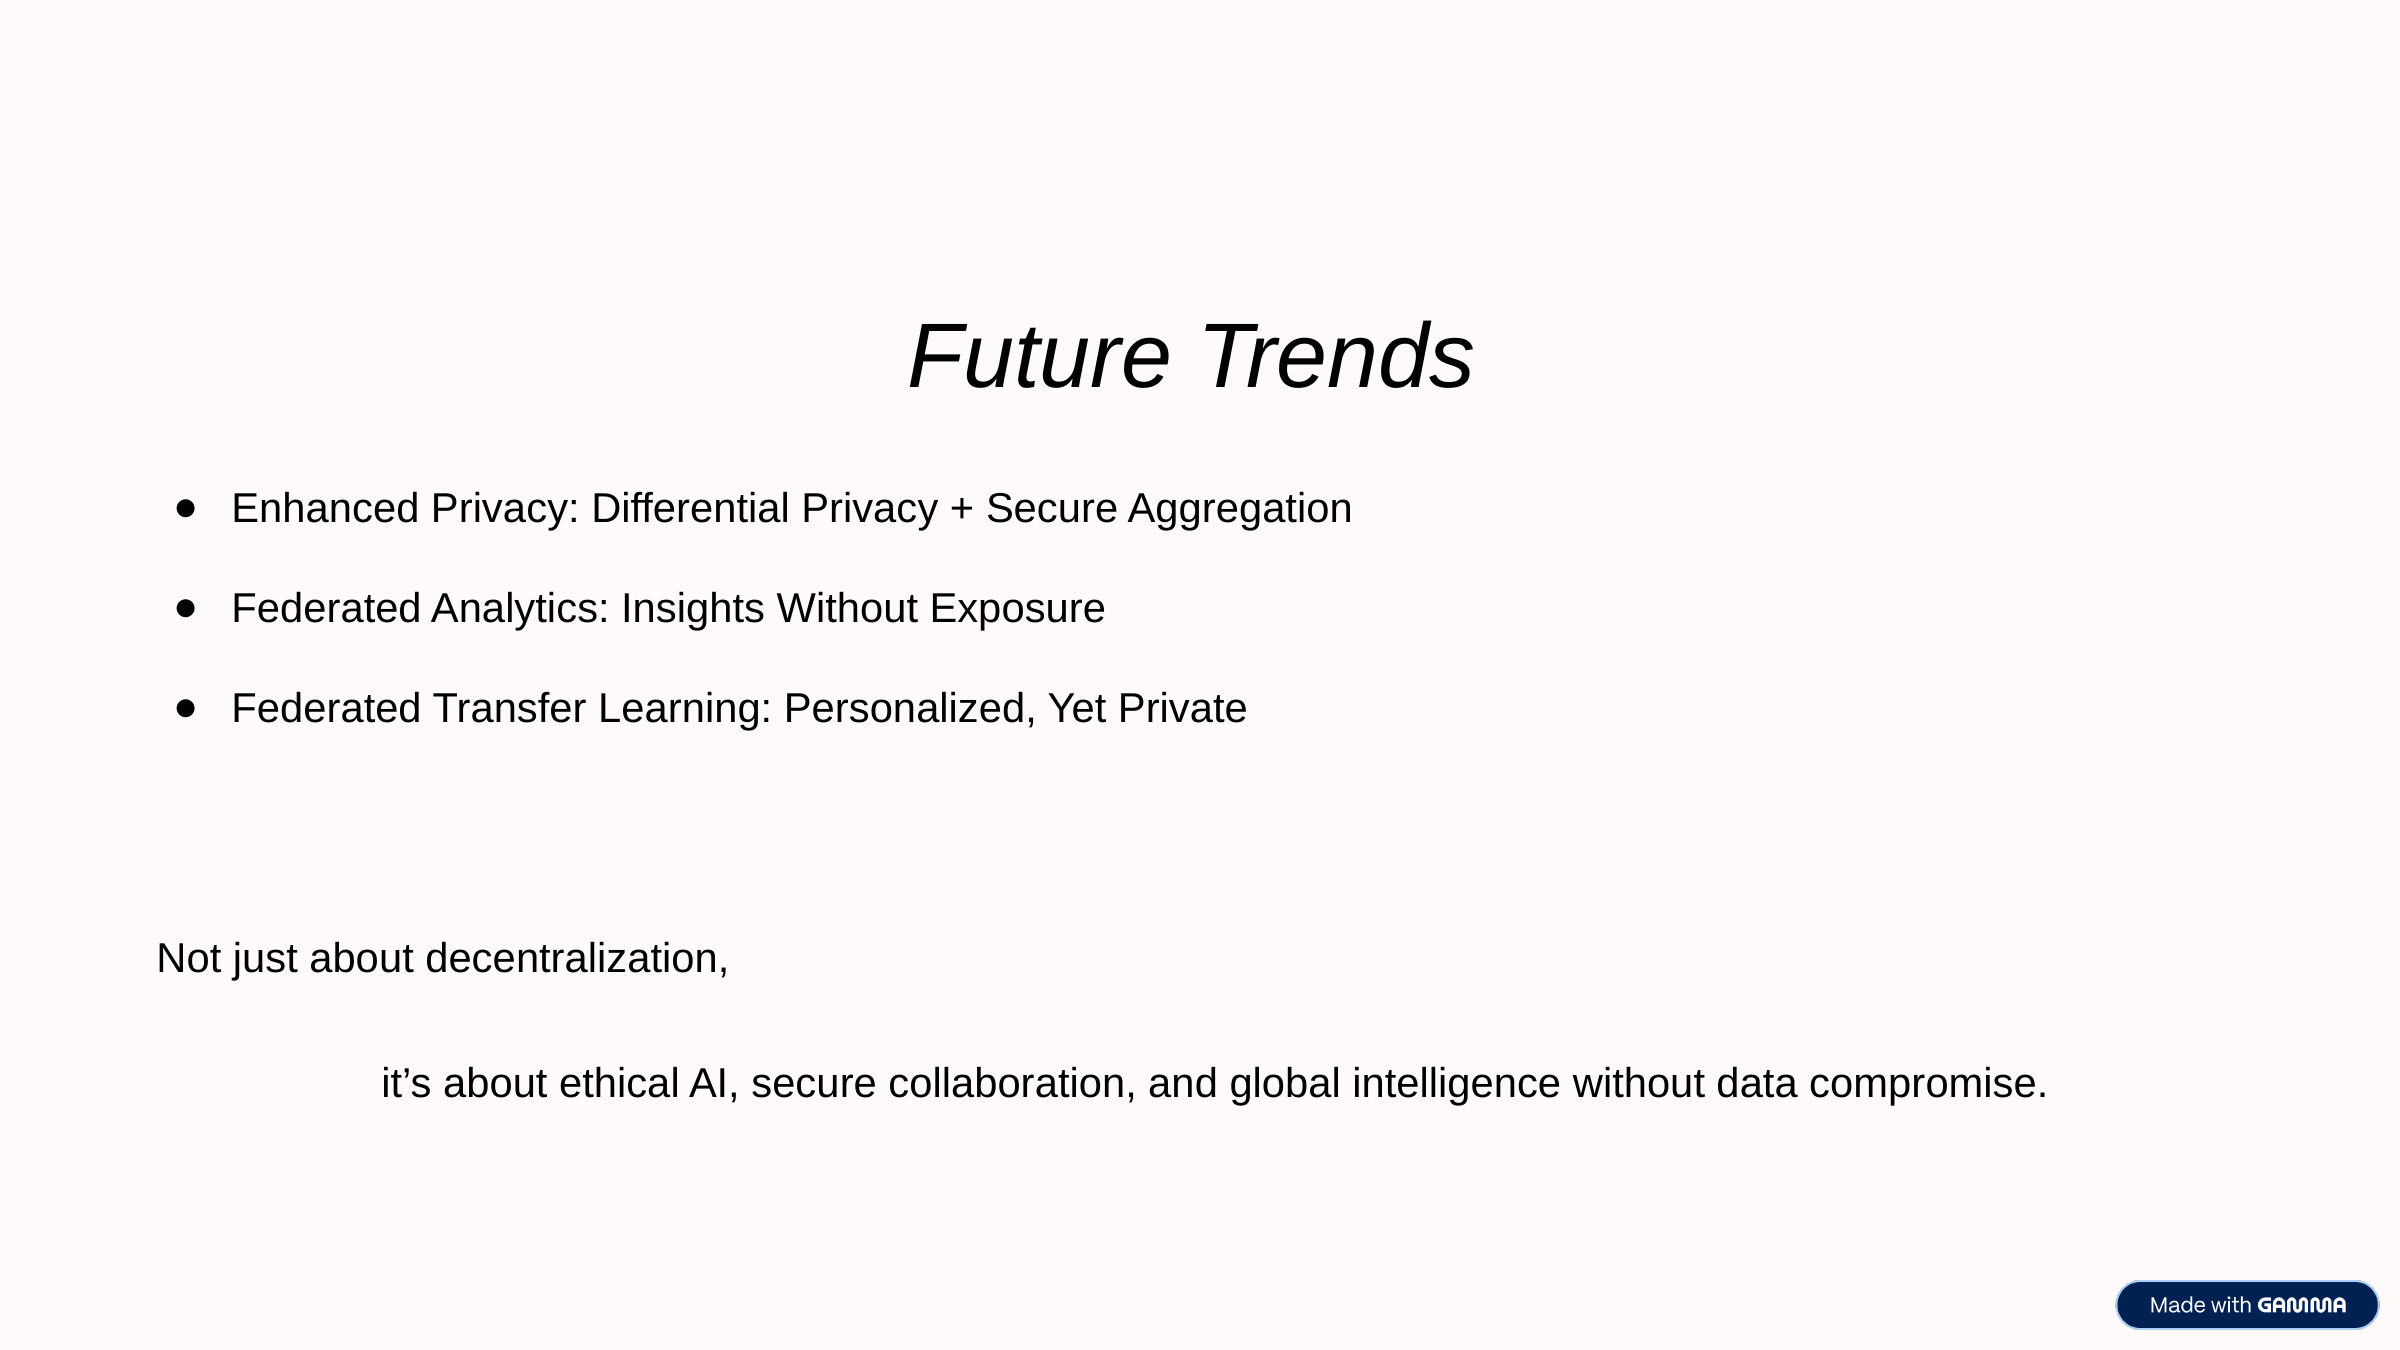

Future Trends
Enhanced Privacy: Differential Privacy + Secure Aggregation
Federated Analytics: Insights Without Exposure
Federated Transfer Learning: Personalized, Yet Private

Not just about decentralization,
it’s about ethical AI, secure collaboration, and global intelligence without data compromise.